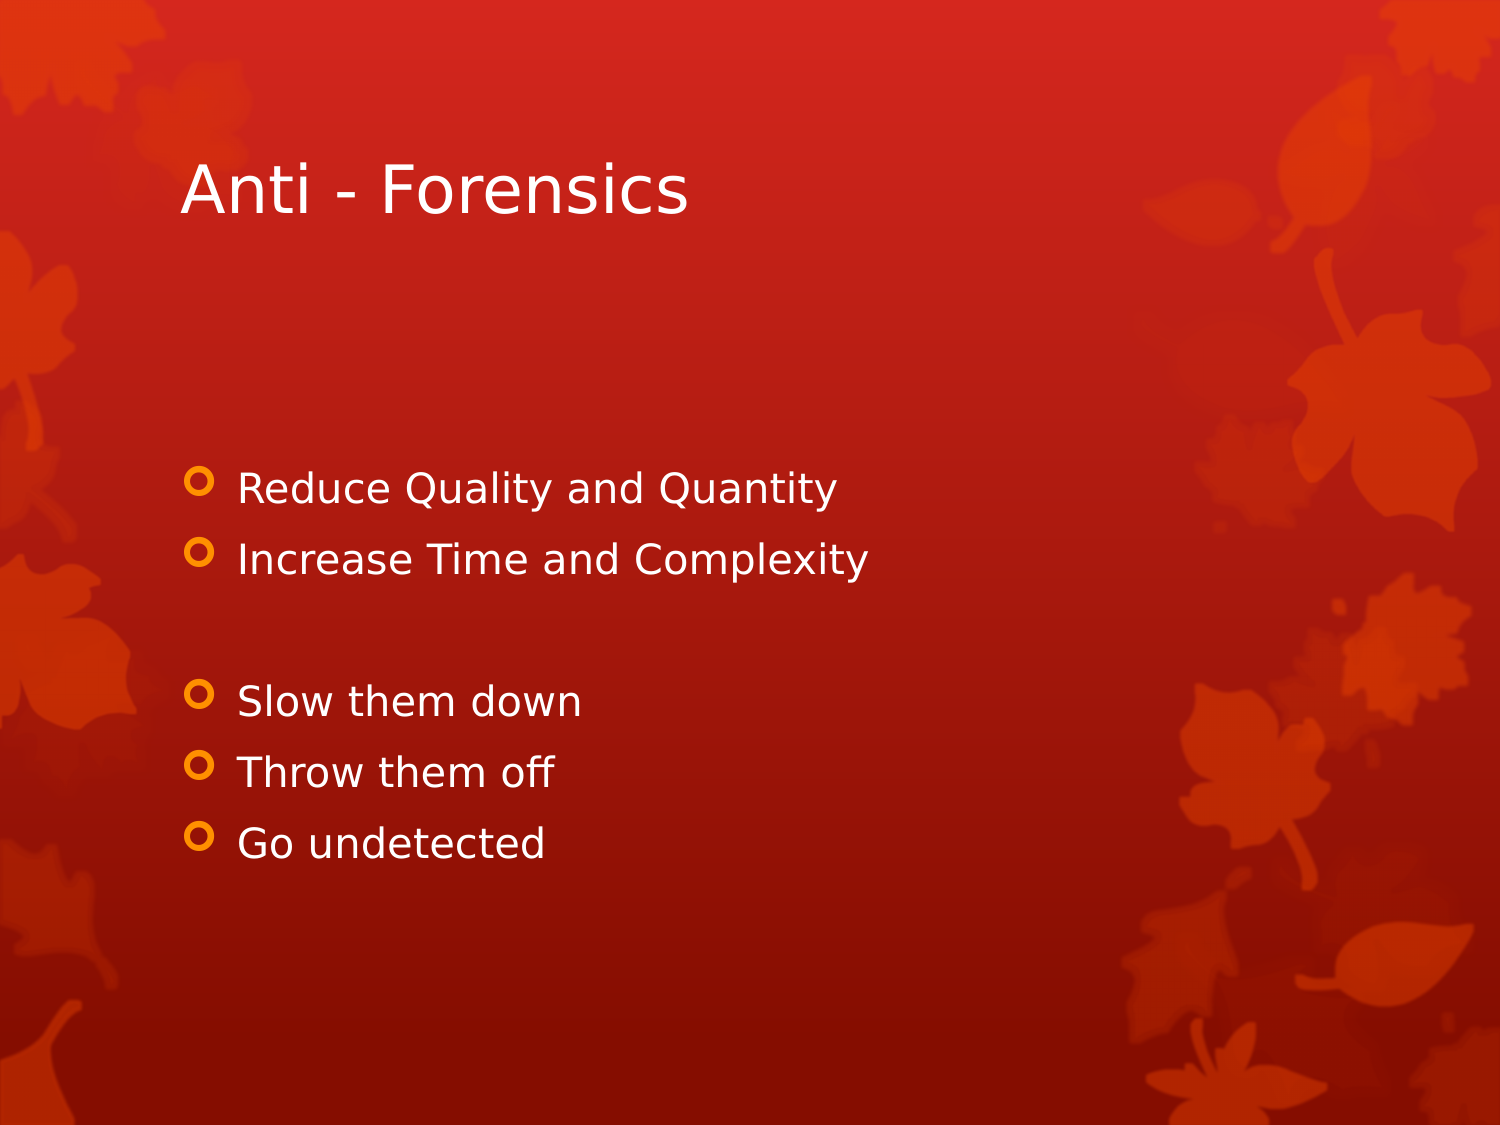

# Anti - Forensics

Reduce Quality and Quantity
Increase Time and Complexity

Slow them down
Throw them off
Go undetected